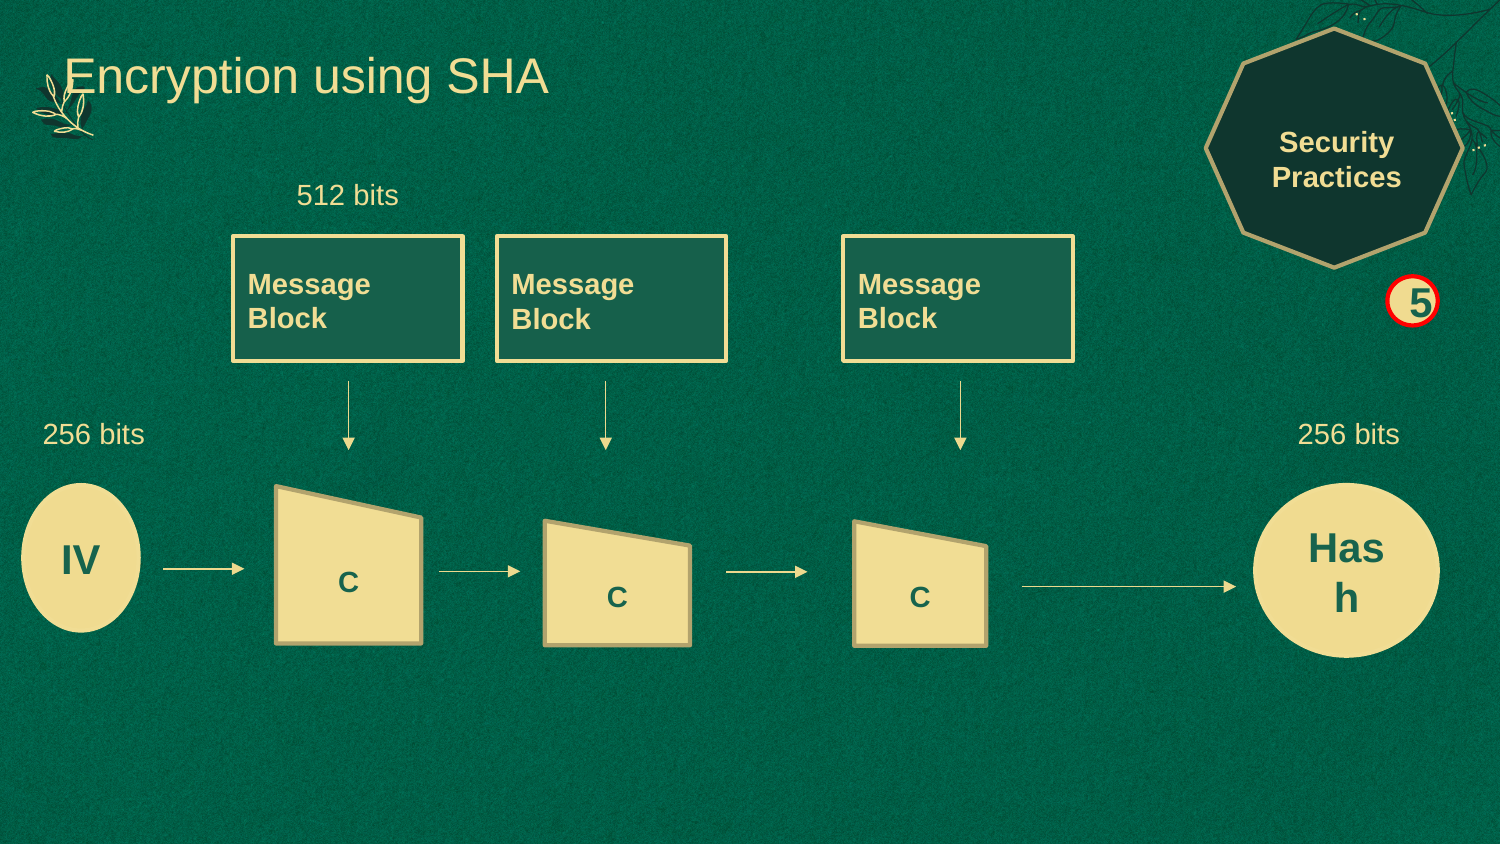

Encryption using SHA

Security Practices
512 bits

Message Block
Message Block
Message Block
5
256 bits
256 bits
IV
Hash
C
C
C